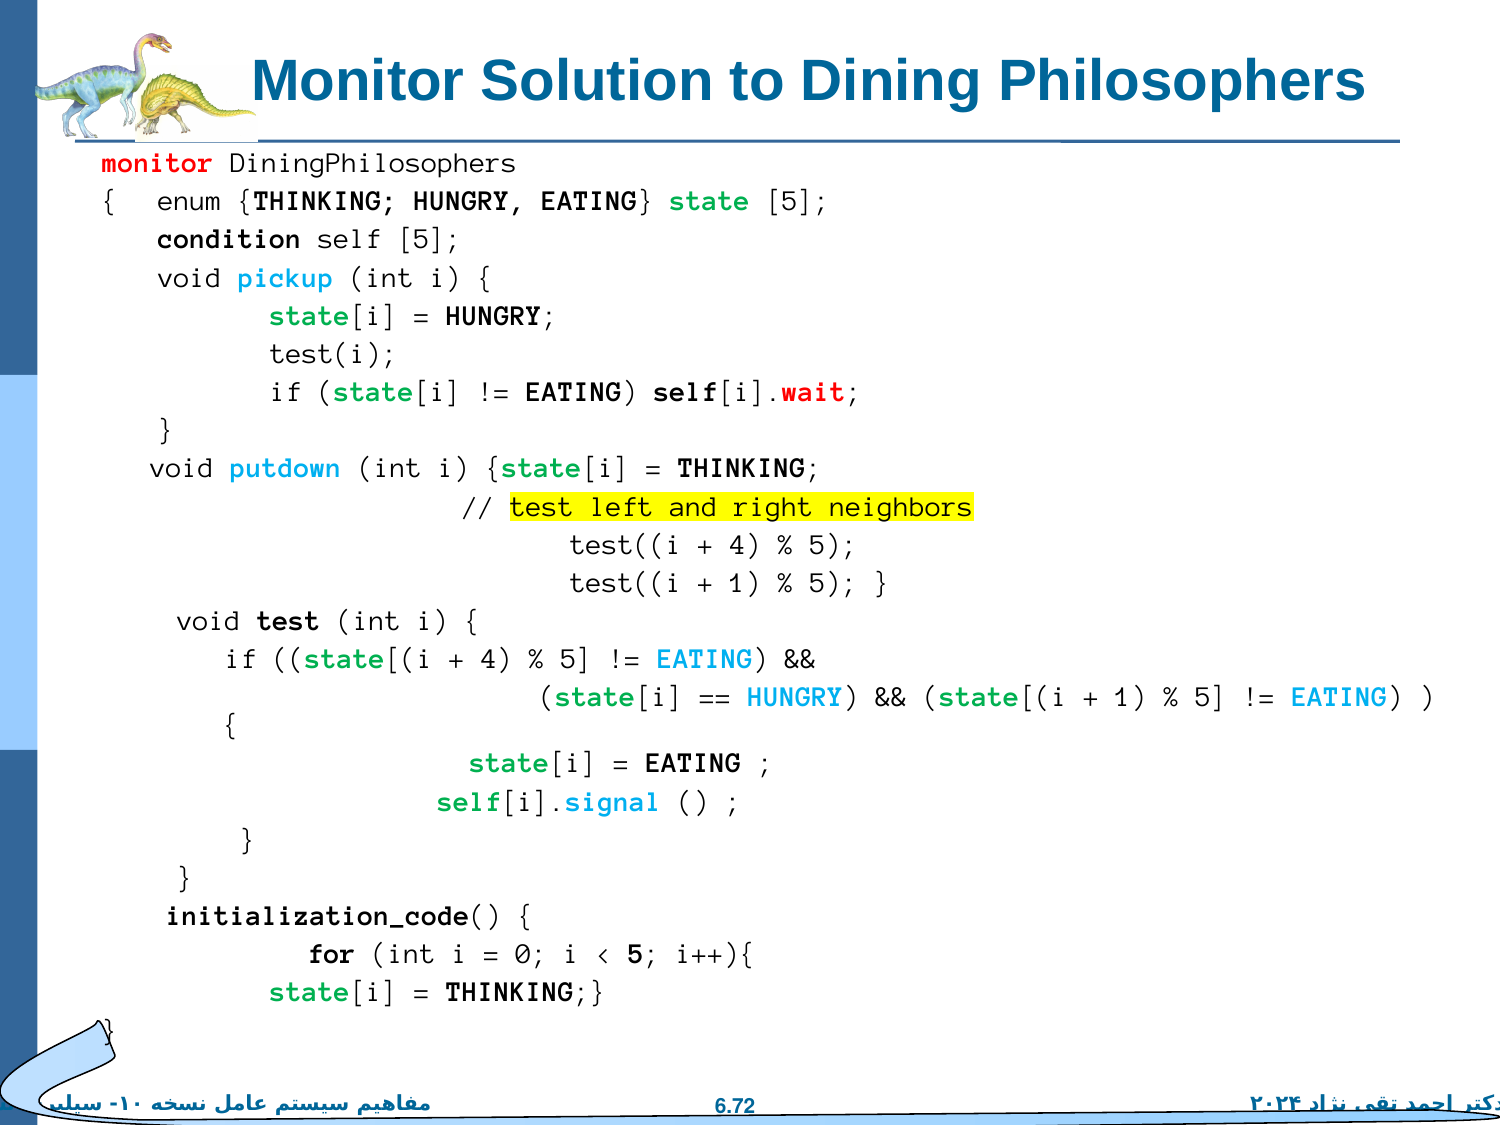

# Monitor Solution to Dining Philosophers
monitor DiningPhilosophers
{ 	enum {THINKING; HUNGRY, EATING} state [5];
	condition self [5];
	void pickup (int i) {
	       state[i] = HUNGRY;
	       test(i);
	       if (state[i] != EATING) self[i].wait;
	}
   void putdown (int i) {state[i] = THINKING;
	                   // test left and right neighbors
			       test((i + 4) % 5);
			       test((i + 1) % 5); }
void test (int i) {
   if ((state[(i + 4) % 5] != EATING) &&
			 (state[i] == HUNGRY) && (state[(i + 1) % 5] != EATING) ) {
		      state[i] = EATING ;
		    self[i].signal () ;
	 }
}
    initialization_code() {
		for (int i = 0; i < 5; i++){
	       state[i] = THINKING;}
}